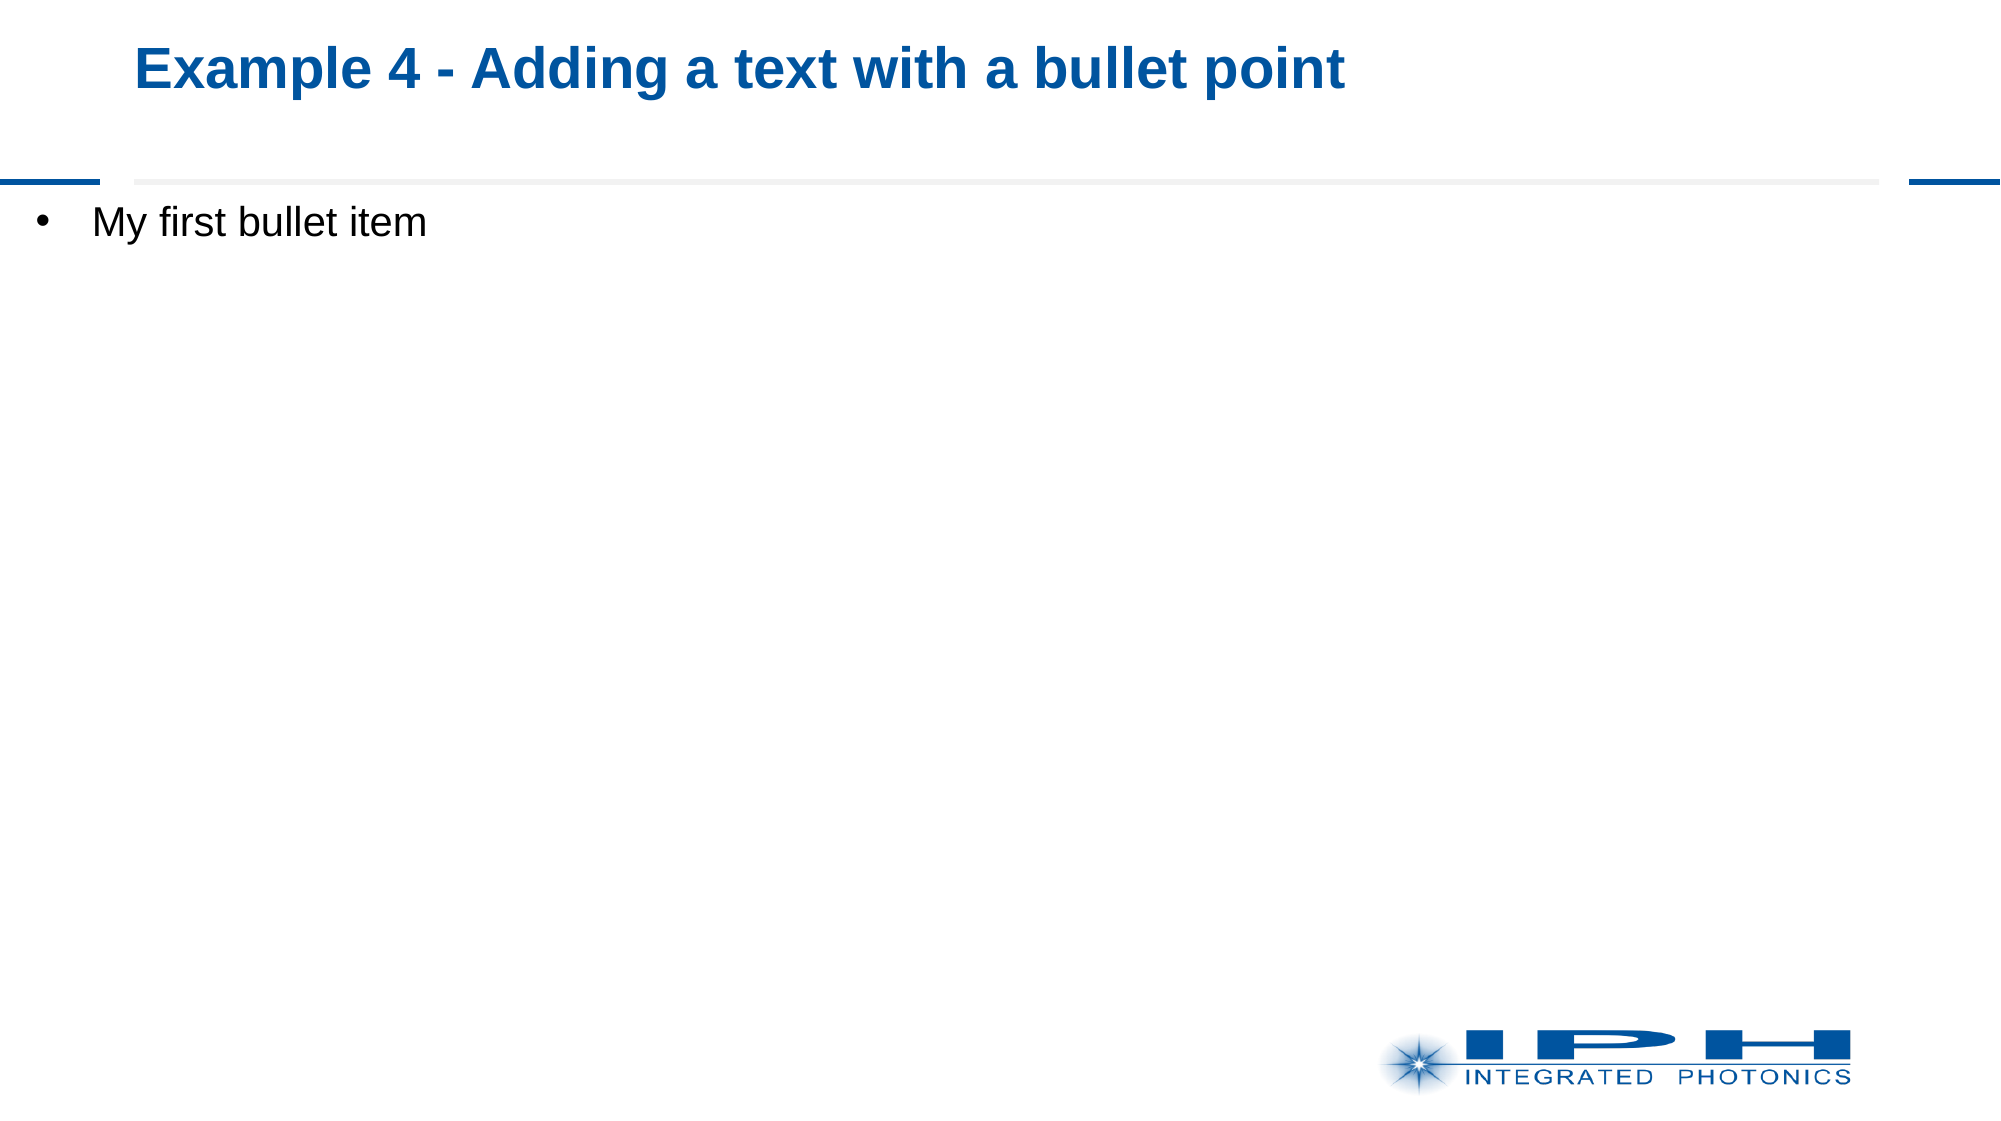

# Example 4 - Adding a text with a bullet point
My first bullet item